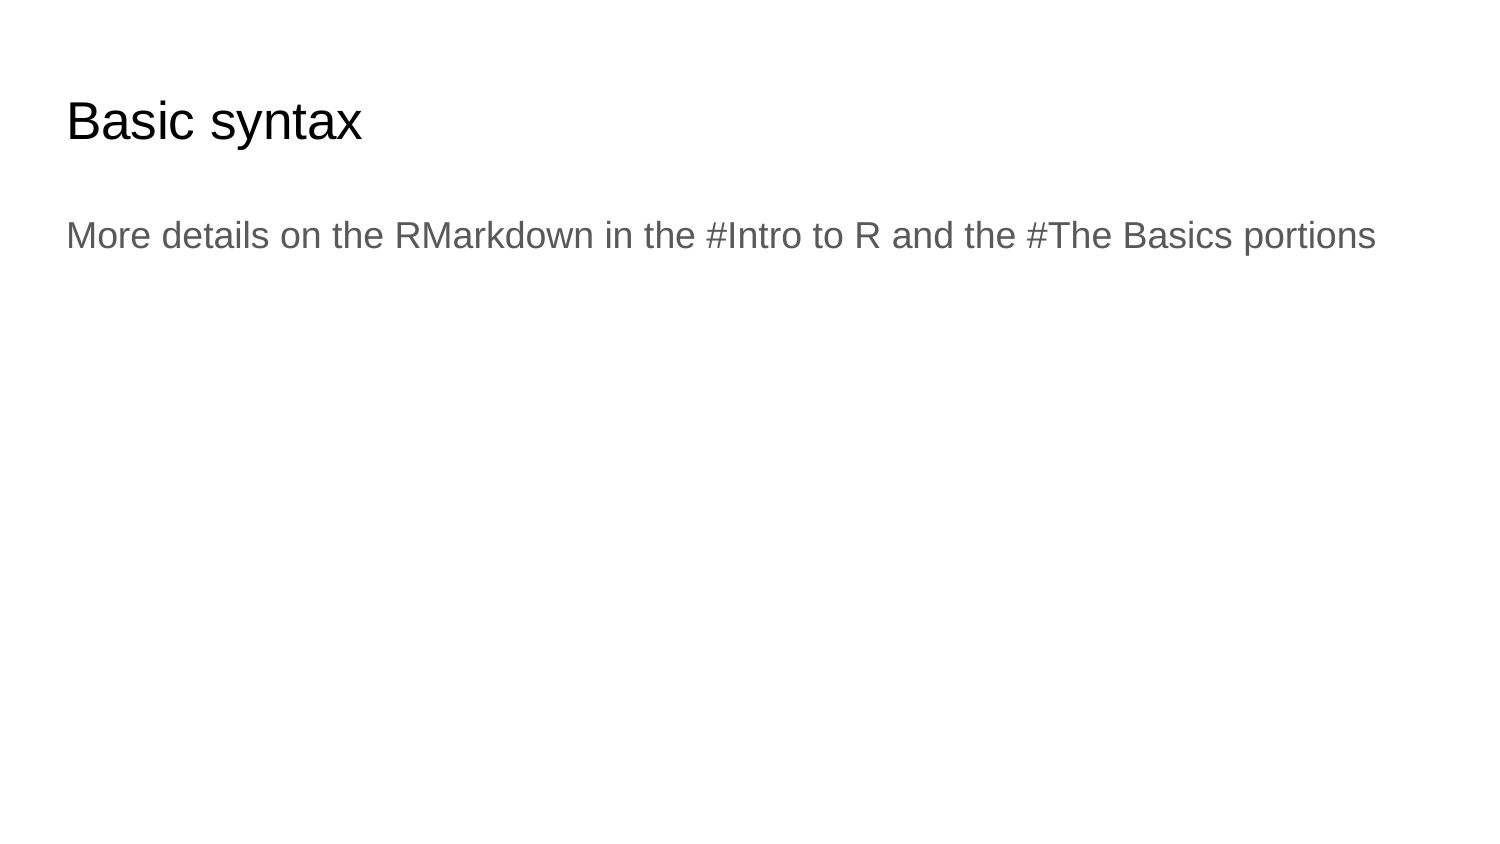

# Basic syntax
More details on the RMarkdown in the #Intro to R and the #The Basics portions